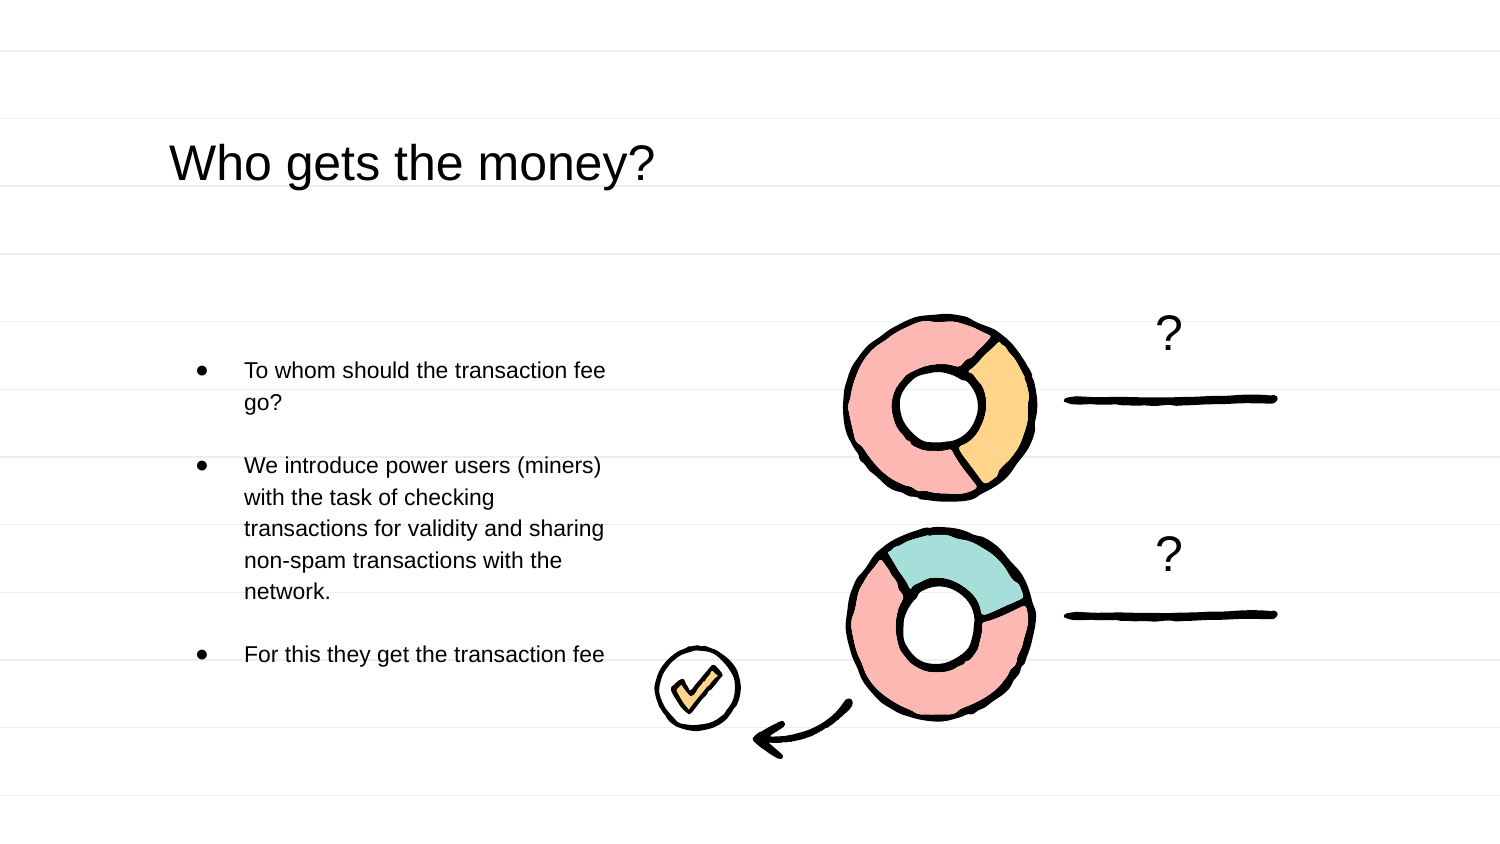

# Who gets the money?
?

To whom should the transaction fee go?

We introduce power users (miners) with the task of checking transactions for validity and sharing non-spam transactions with the network.

For this they get the transaction fee

?